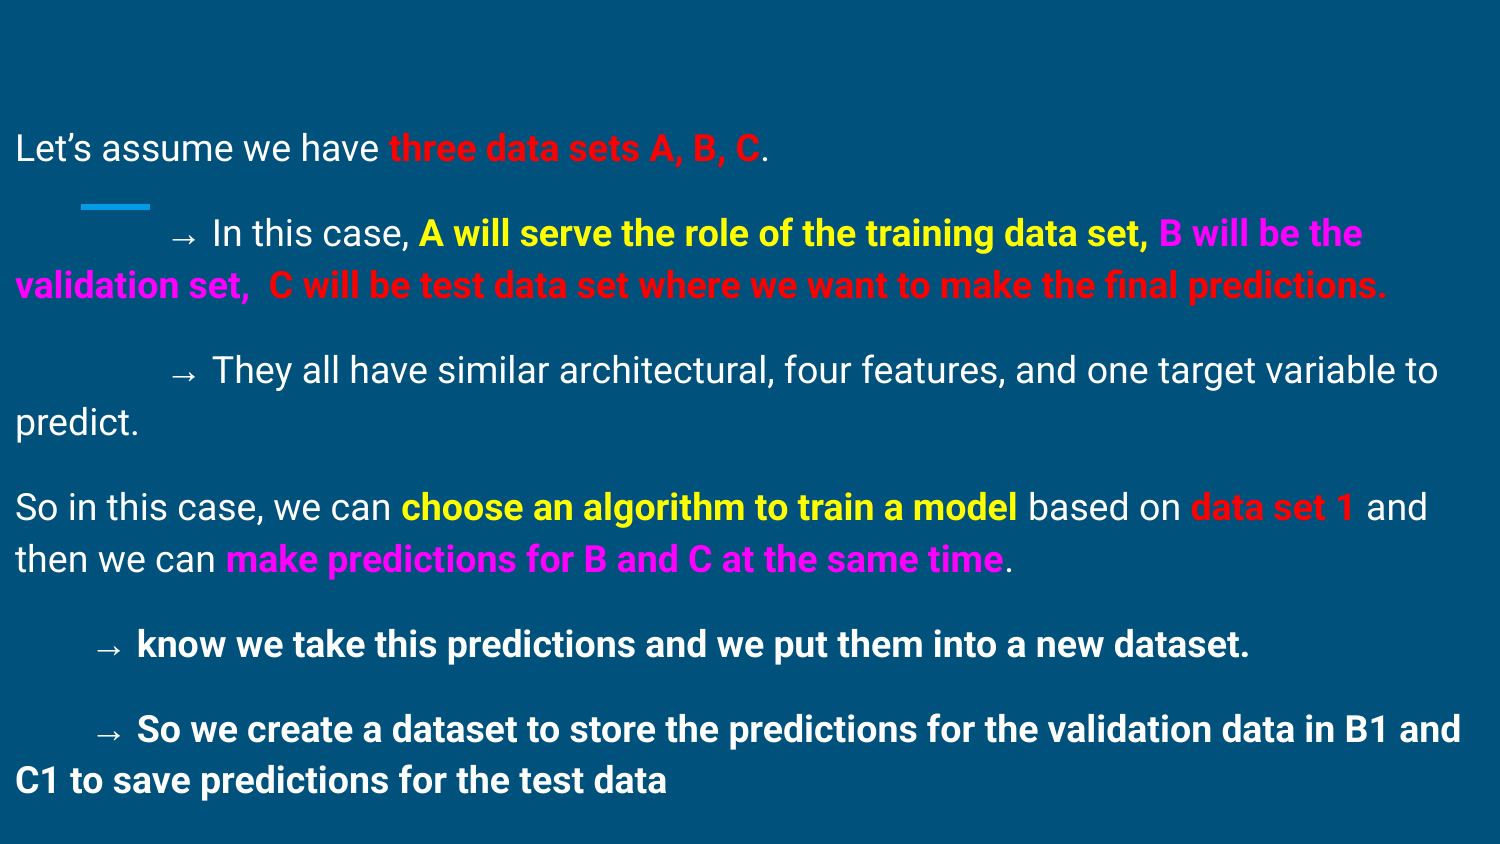

#
Let’s assume we have three data sets A, B, C.
	→ In this case, A will serve the role of the training data set, B will be the validation set,  C will be test data set where we want to make the final predictions.
	→ They all have similar architectural, four features, and one target variable to predict.
So in this case, we can choose an algorithm to train a model based on data set 1 and then we can make predictions for B and C at the same time.
→ know we take this predictions and we put them into a new dataset.
→ So we create a dataset to store the predictions for the validation data in B1 and C1 to save predictions for the test data